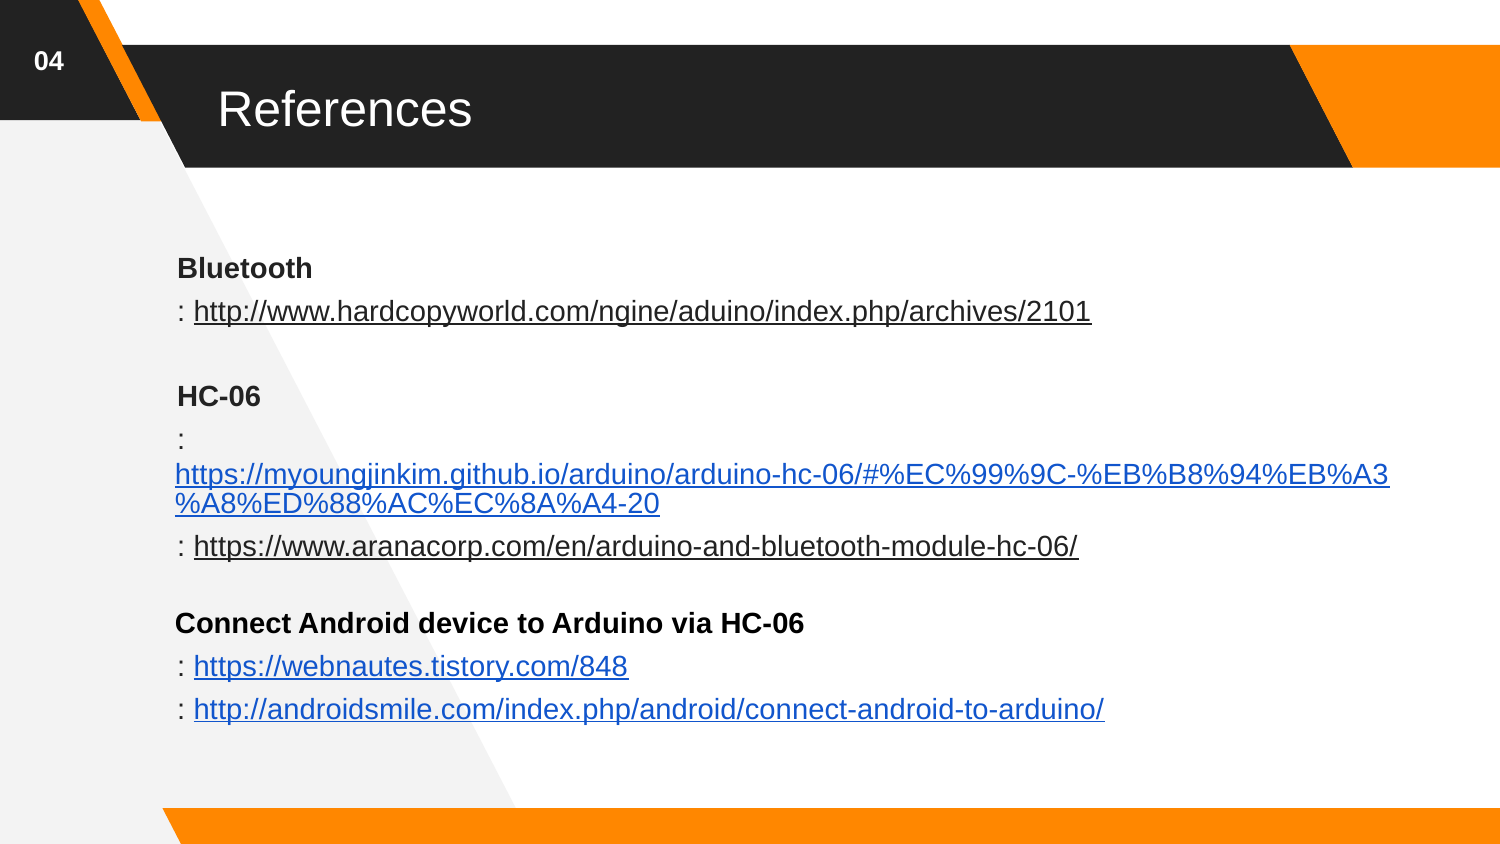

04
# References
Bluetooth
: http://www.hardcopyworld.com/ngine/aduino/index.php/archives/2101

HC-06
: https://myoungjinkim.github.io/arduino/arduino-hc-06/#%EC%99%9C-%EB%B8%94%EB%A3%A8%ED%88%AC%EC%8A%A4-20
: https://www.aranacorp.com/en/arduino-and-bluetooth-module-hc-06/

Connect Android device to Arduino via HC-06
: https://webnautes.tistory.com/848
: http://androidsmile.com/index.php/android/connect-android-to-arduino/